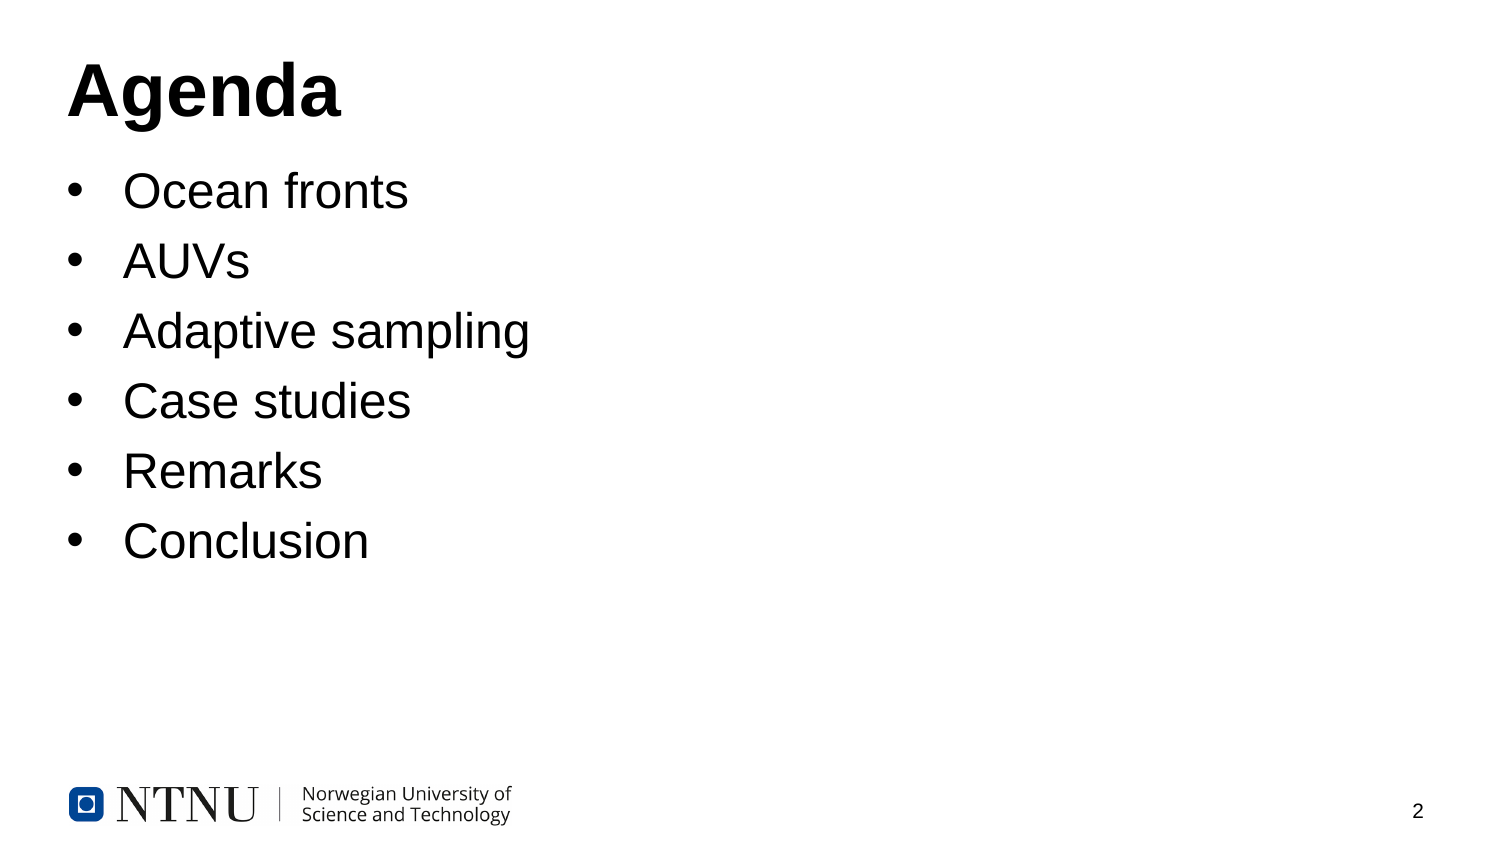

# Agenda
Ocean fronts
AUVs
Adaptive sampling
Case studies
Remarks
Conclusion